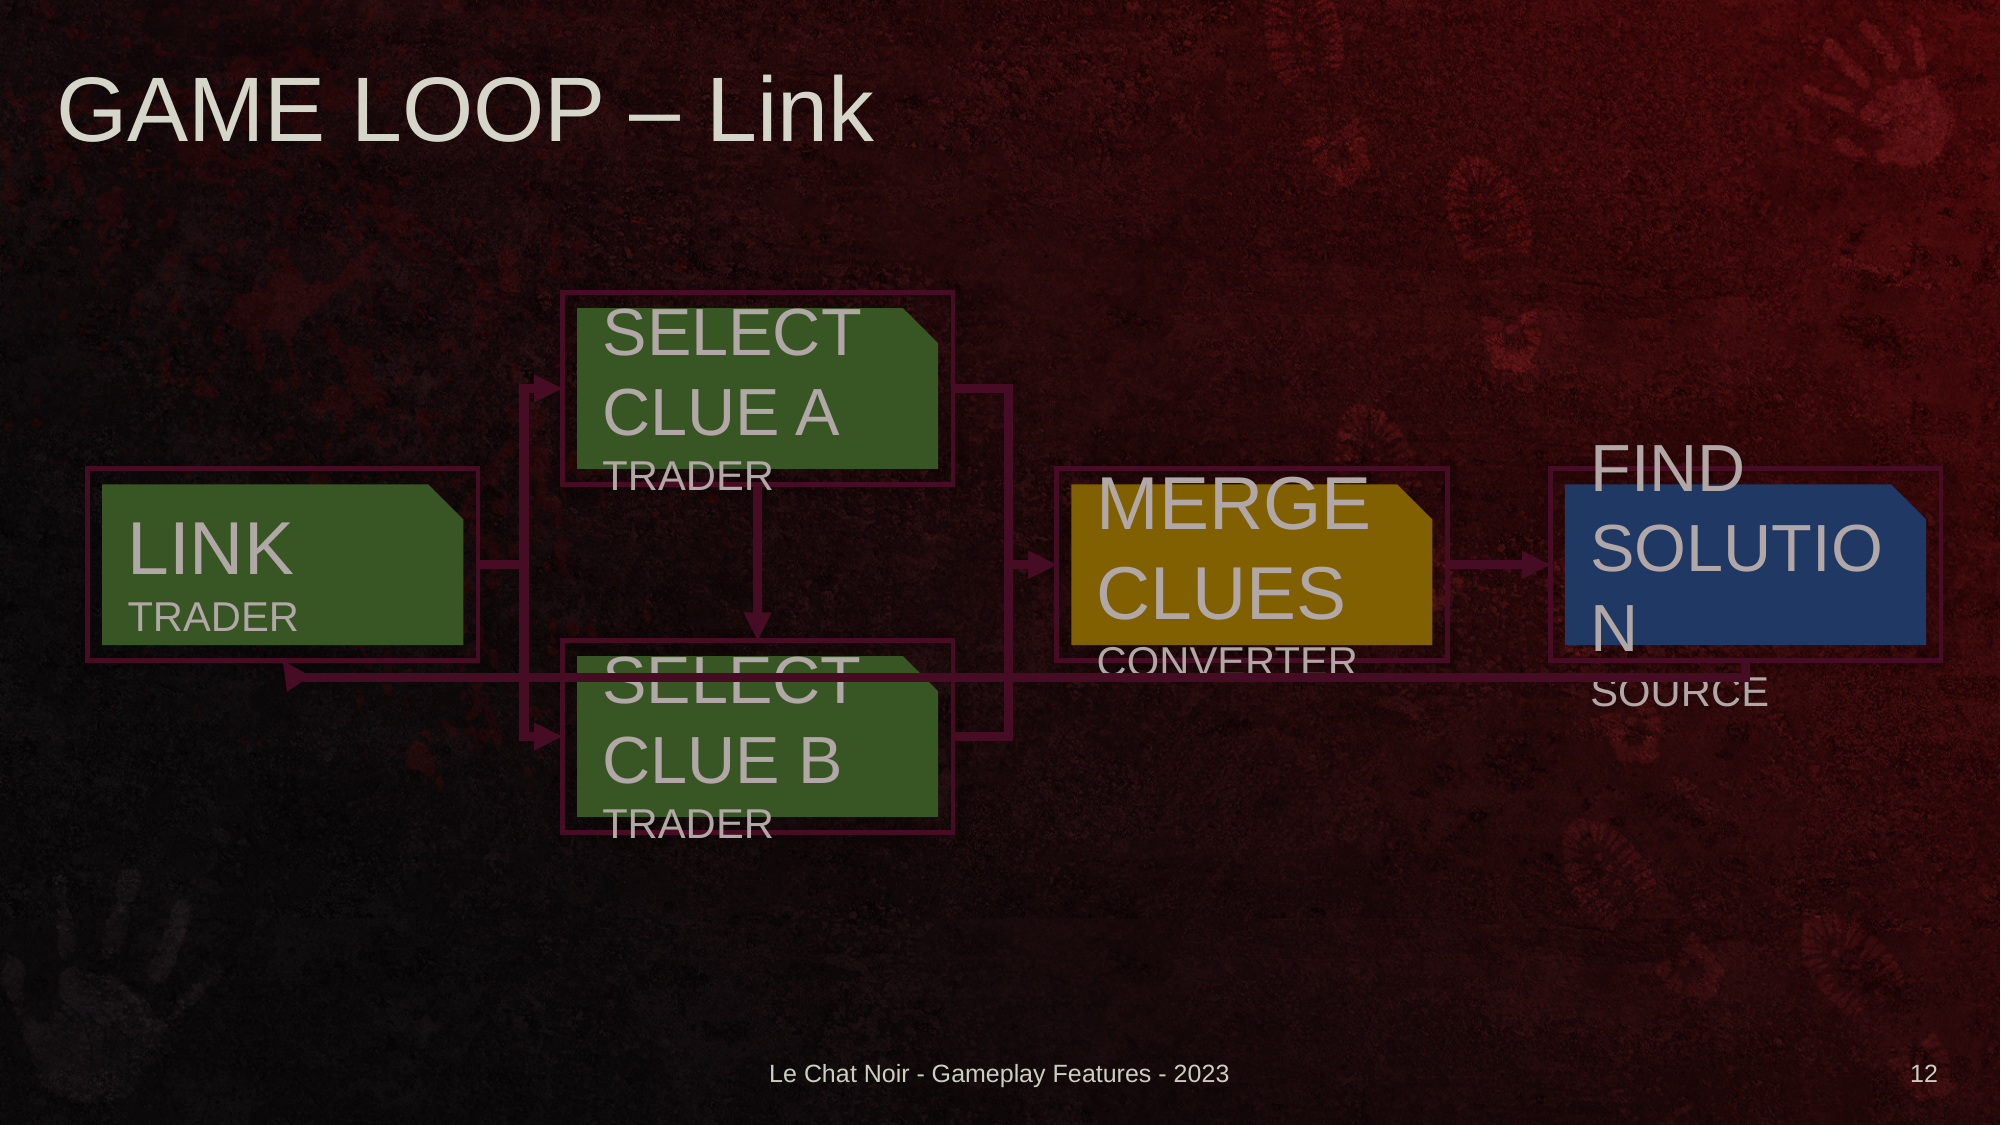

# GAME LOOP – Link

SELECT CLUE A
TRADER

LINK
TRADER

MERGE CLUES
CONVERTER

FIND SOLUTION
SOURCE

SELECT CLUE B
TRADER
Le Chat Noir - Gameplay Features - 2023
12